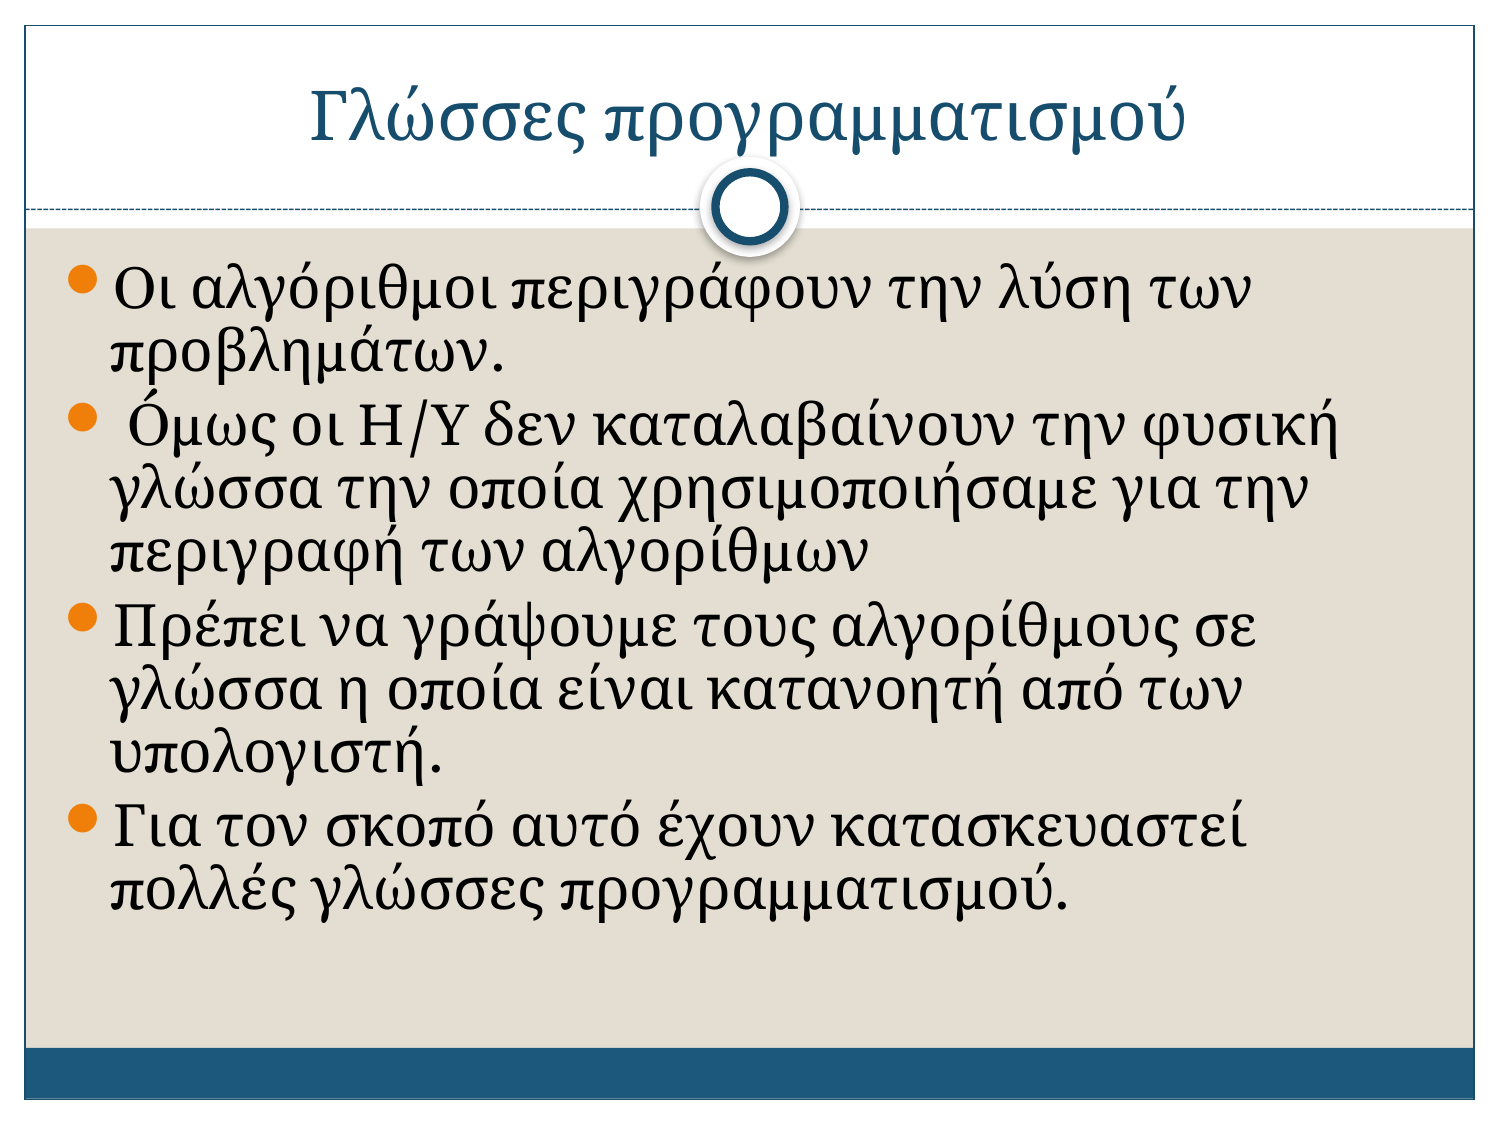

# Γλώσσες προγραμματισμού
Οι αλγόριθμοι περιγράφουν την λύση των προβλημάτων.
 Όμως οι Η/Υ δεν καταλαβαίνουν την φυσική γλώσσα την οποία χρησιμοποιήσαμε για την περιγραφή των αλγορίθμων
Πρέπει να γράψουμε τους αλγορίθμους σε γλώσσα η οποία είναι κατανοητή από των υπολογιστή.
Για τον σκοπό αυτό έχουν κατασκευαστεί πολλές γλώσσες προγραμματισμού.